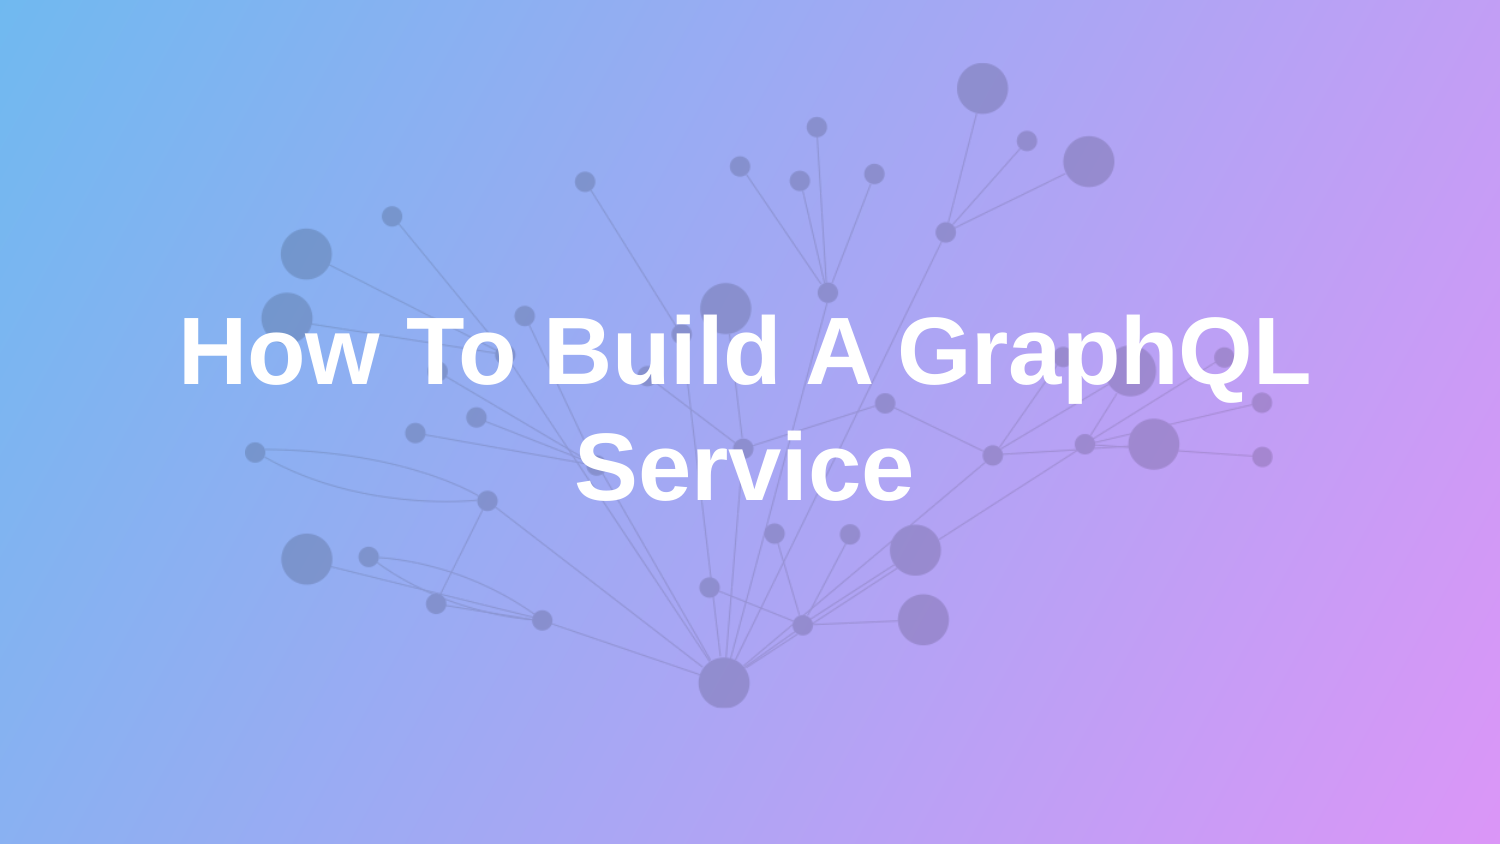

# How To Build A GraphQL Service